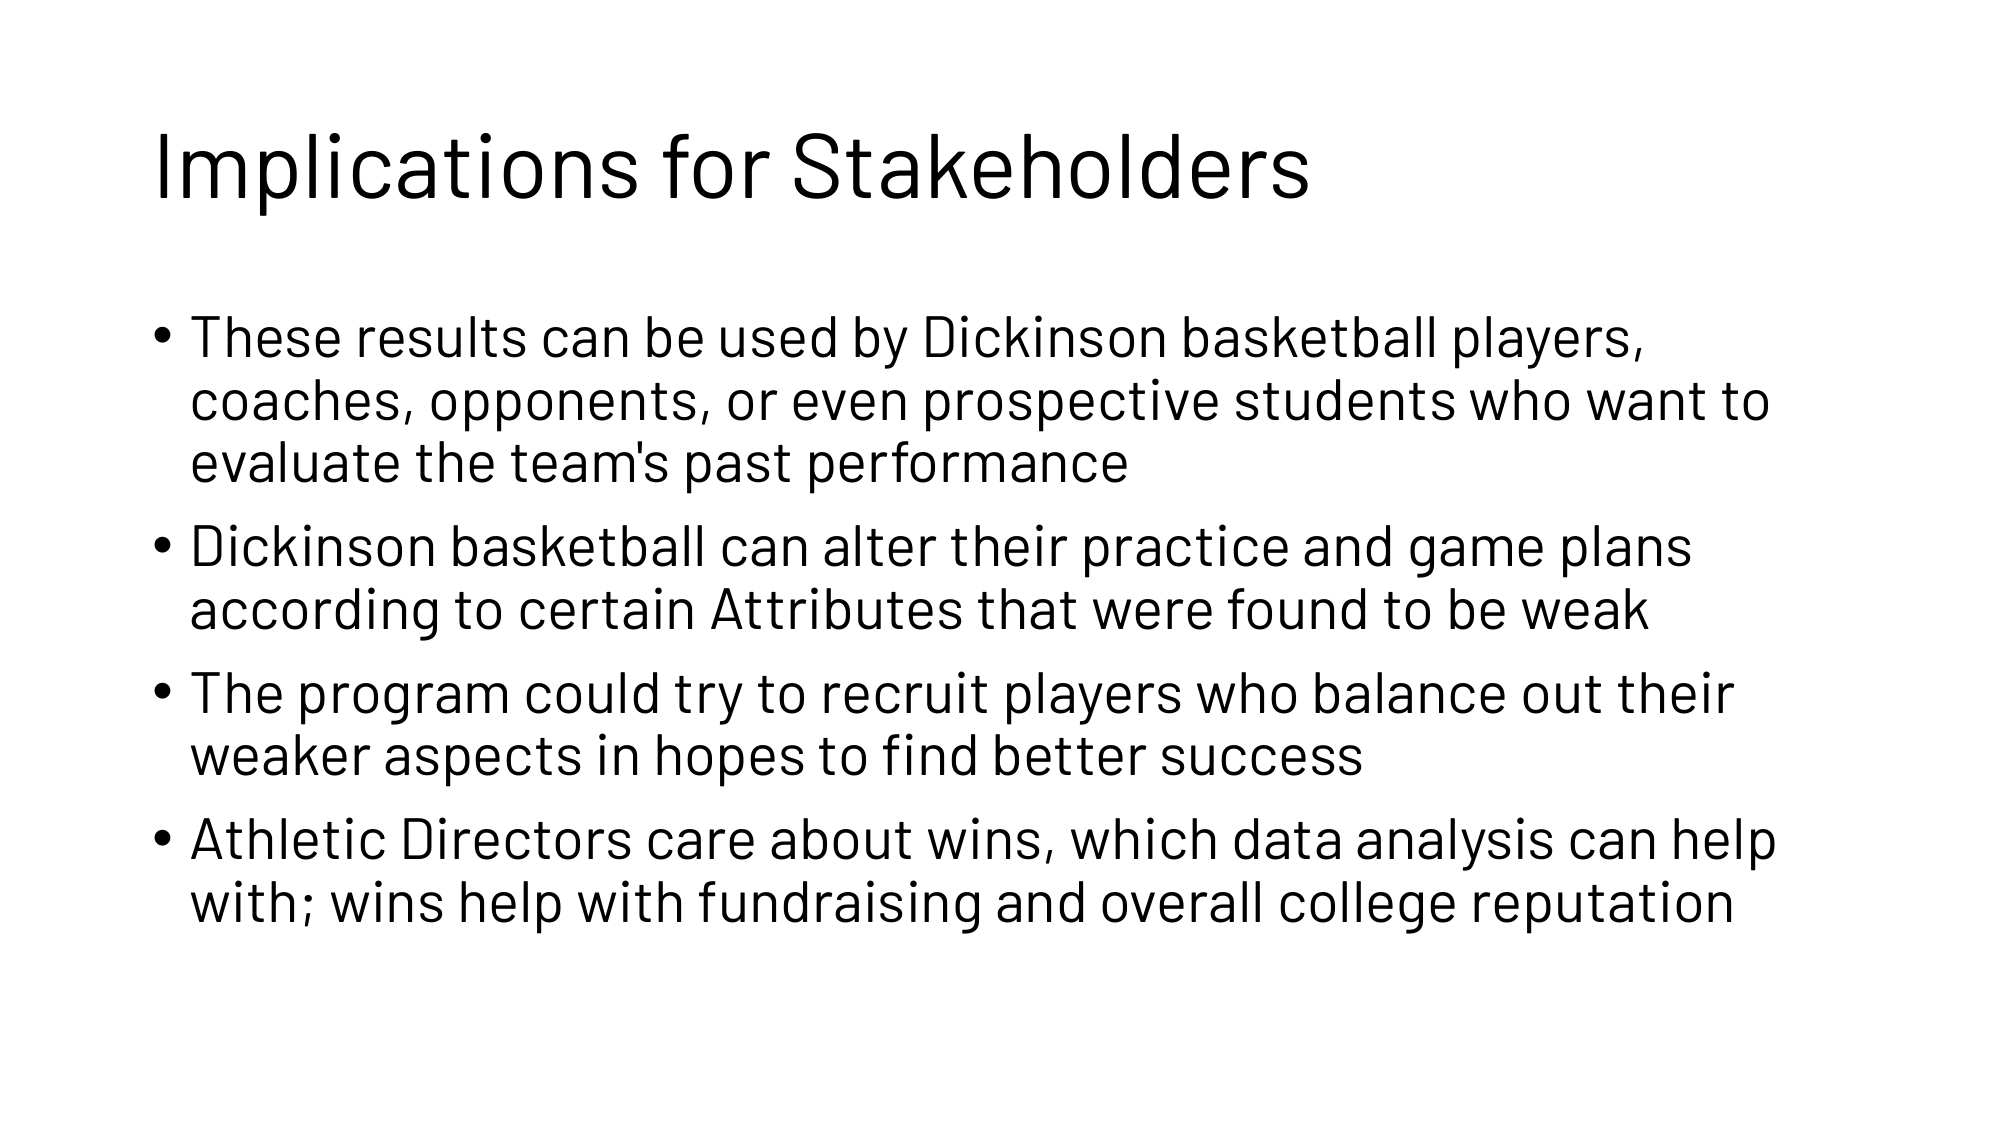

# Implications for Stakeholders
These results can be used by Dickinson basketball players, coaches, opponents, or even prospective students who want to evaluate the team's past performance
Dickinson basketball can alter their practice and game plans according to certain Attributes that were found to be weak
The program could try to recruit players who balance out their weaker aspects in hopes to find better success
Athletic Directors care about wins, which data analysis can help with; wins help with fundraising and overall college reputation